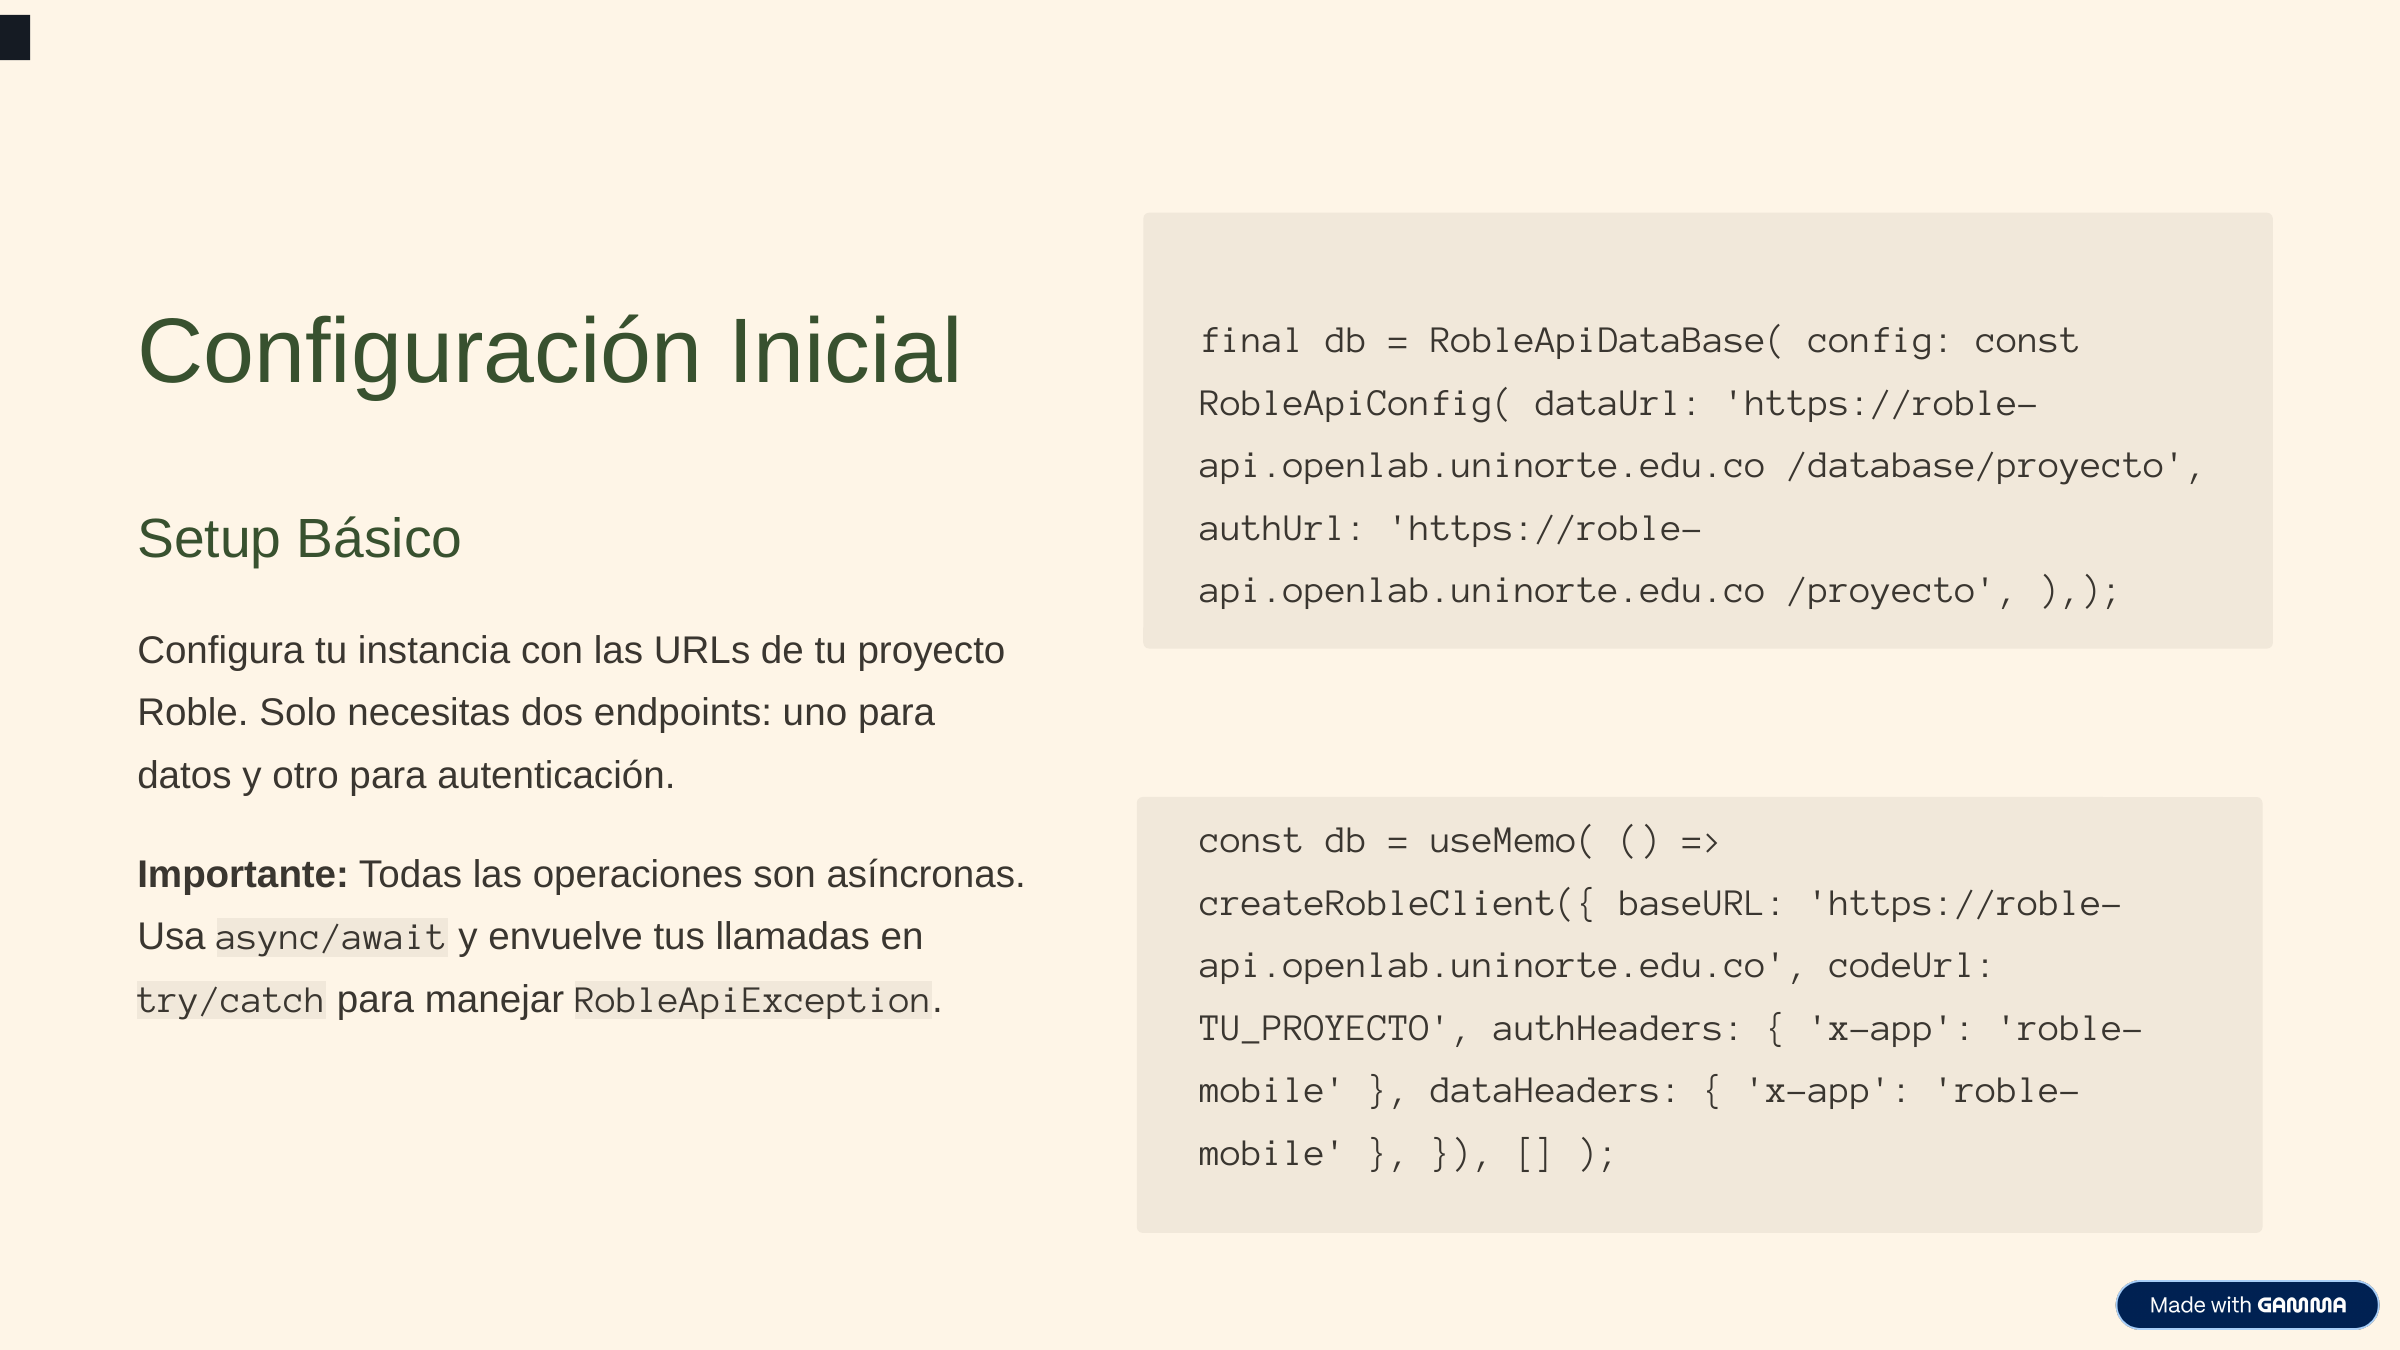

Configuración Inicial
final db = RobleApiDataBase( config: const RobleApiConfig( dataUrl: 'https://roble-api.openlab.uninorte.edu.co /database/proyecto', authUrl: 'https://roble-api.openlab.uninorte.edu.co /proyecto', ),);
Setup Básico
Configura tu instancia con las URLs de tu proyecto Roble. Solo necesitas dos endpoints: uno para datos y otro para autenticación.

const db = useMemo( () => createRobleClient({ baseURL: 'https://roble-api.openlab.uninorte.edu.co', codeUrl: TU_PROYECTO', authHeaders: { 'x-app': 'roble-mobile' }, dataHeaders: { 'x-app': 'roble-mobile' }, }), [] );
Importante: Todas las operaciones son asíncronas. Usa async/await y envuelve tus llamadas en try/catch para manejar RobleApiException.